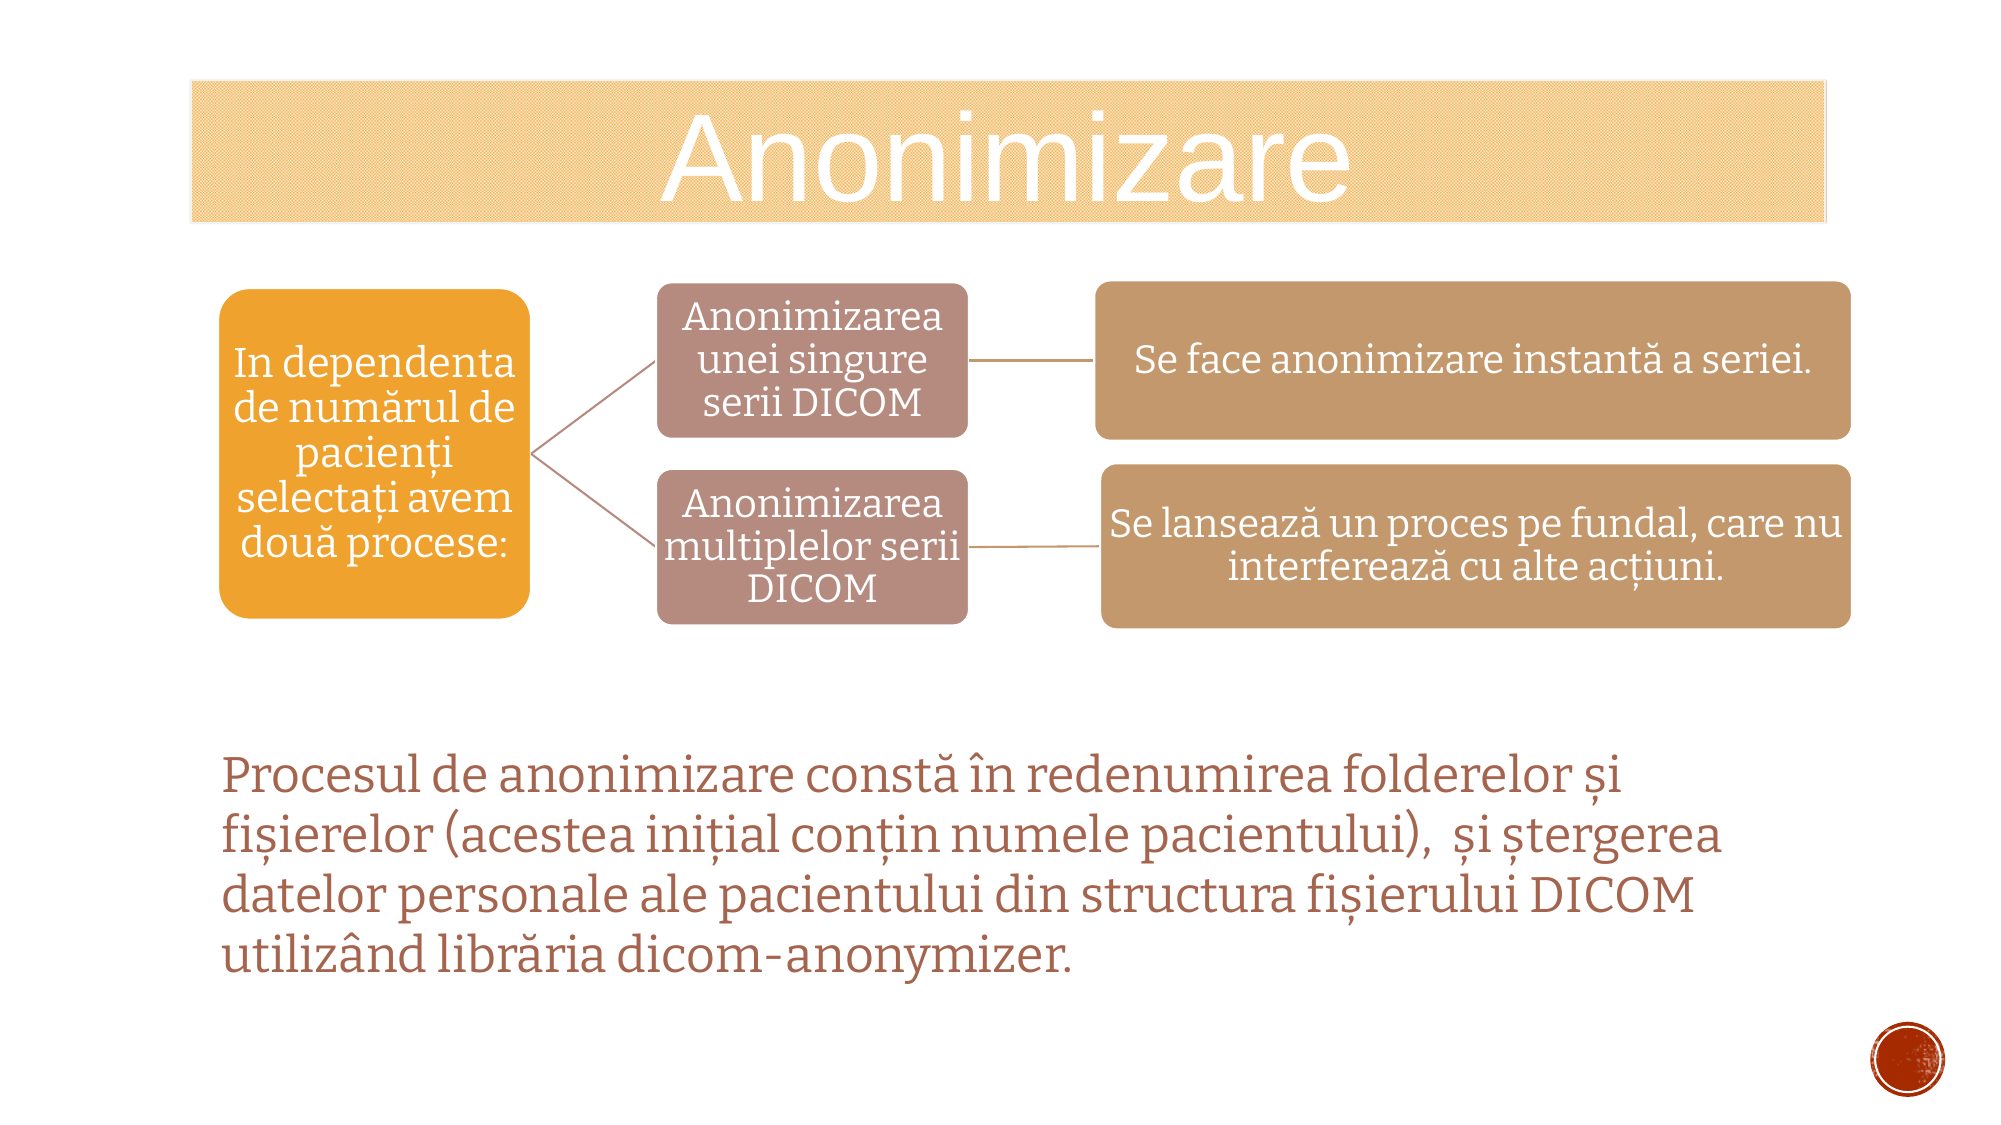

Anonimizare
Se face anonimizare instantă a seriei.
Anonimizarea unei singure serii DICOM
In dependenta de numărul de pacienți selectați avem două procese:

Se lansează un proces pe fundal, care nu interferează cu alte acțiuni.
Anonimizarea multiplelor serii DICOM

Procesul de anonimizare constă în redenumirea folderelor și fișierelor (acestea inițial conțin numele pacientului),  și ștergerea datelor personale ale pacientului din structura fișierului DICOM utilizând librăria dicom-anonymizer.